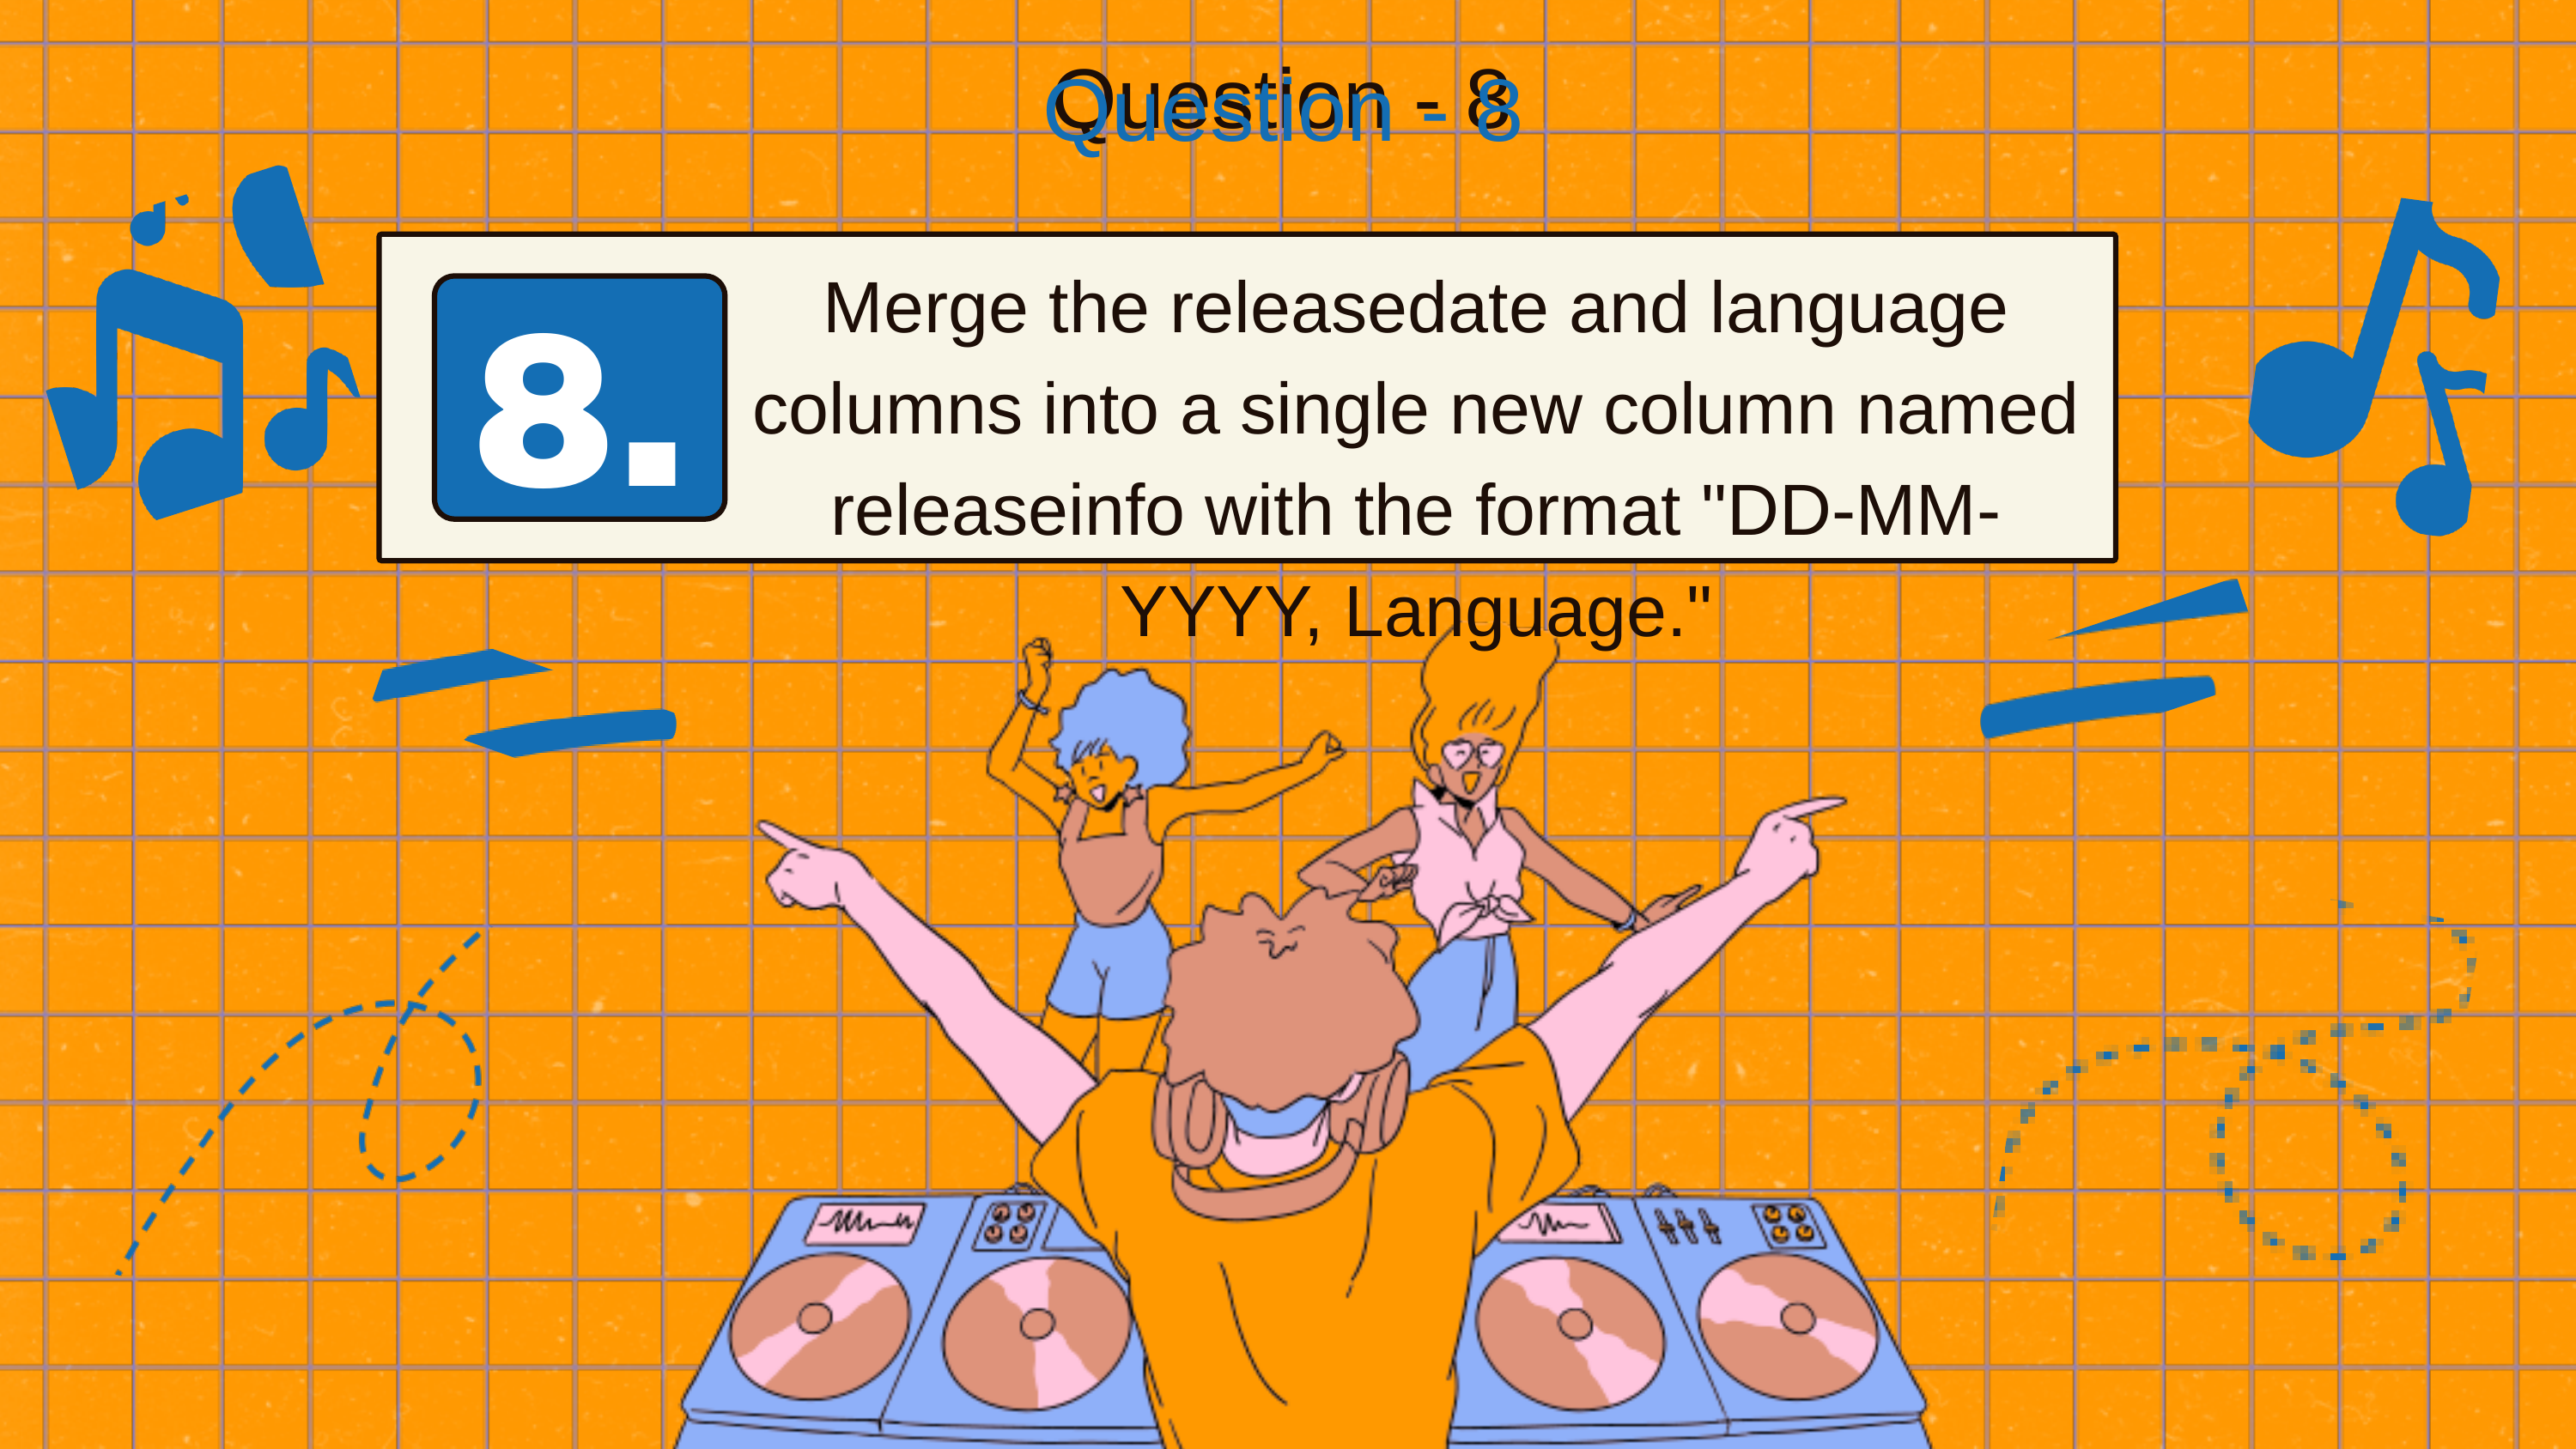

Question - 8
Question - 8

8.

Merge the releasedate and language columns into a single new column named releaseinfo with the format "DD-MM-YYYY, Language."